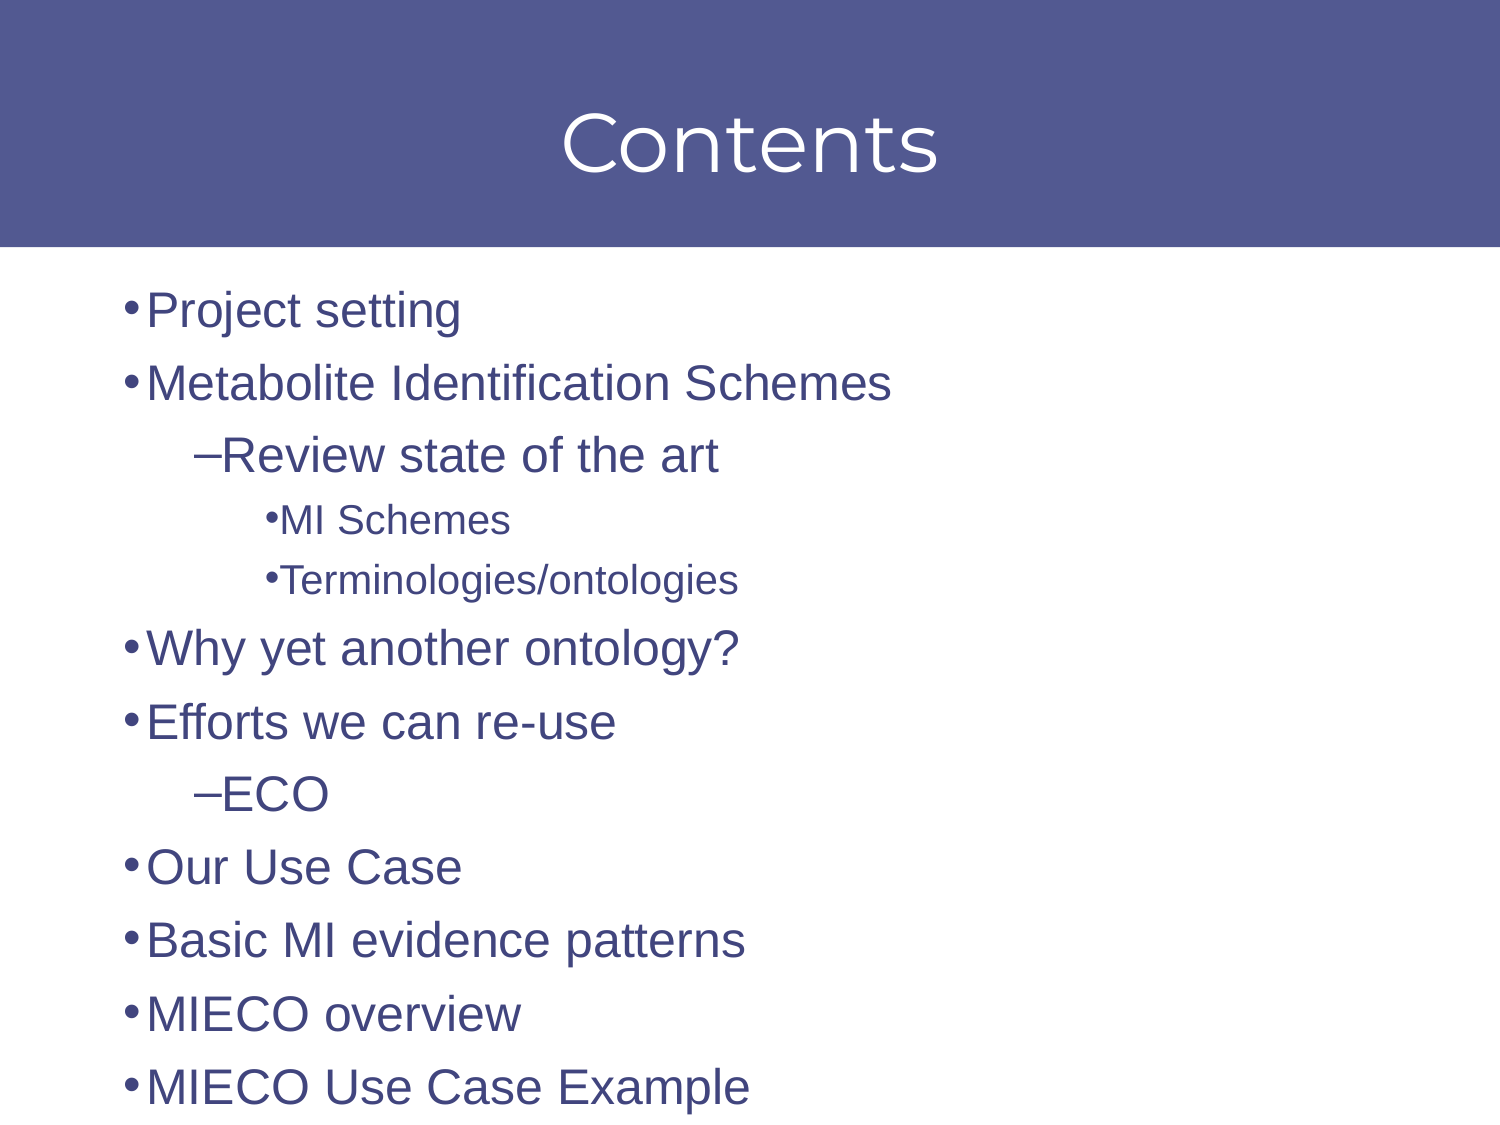

# Contents
Project setting
Metabolite Identification Schemes
Review state of the art
MI Schemes
Terminologies/ontologies
Why yet another ontology?
Efforts we can re-use
ECO
Our Use Case
Basic MI evidence patterns
MIECO overview
MIECO Use Case Example